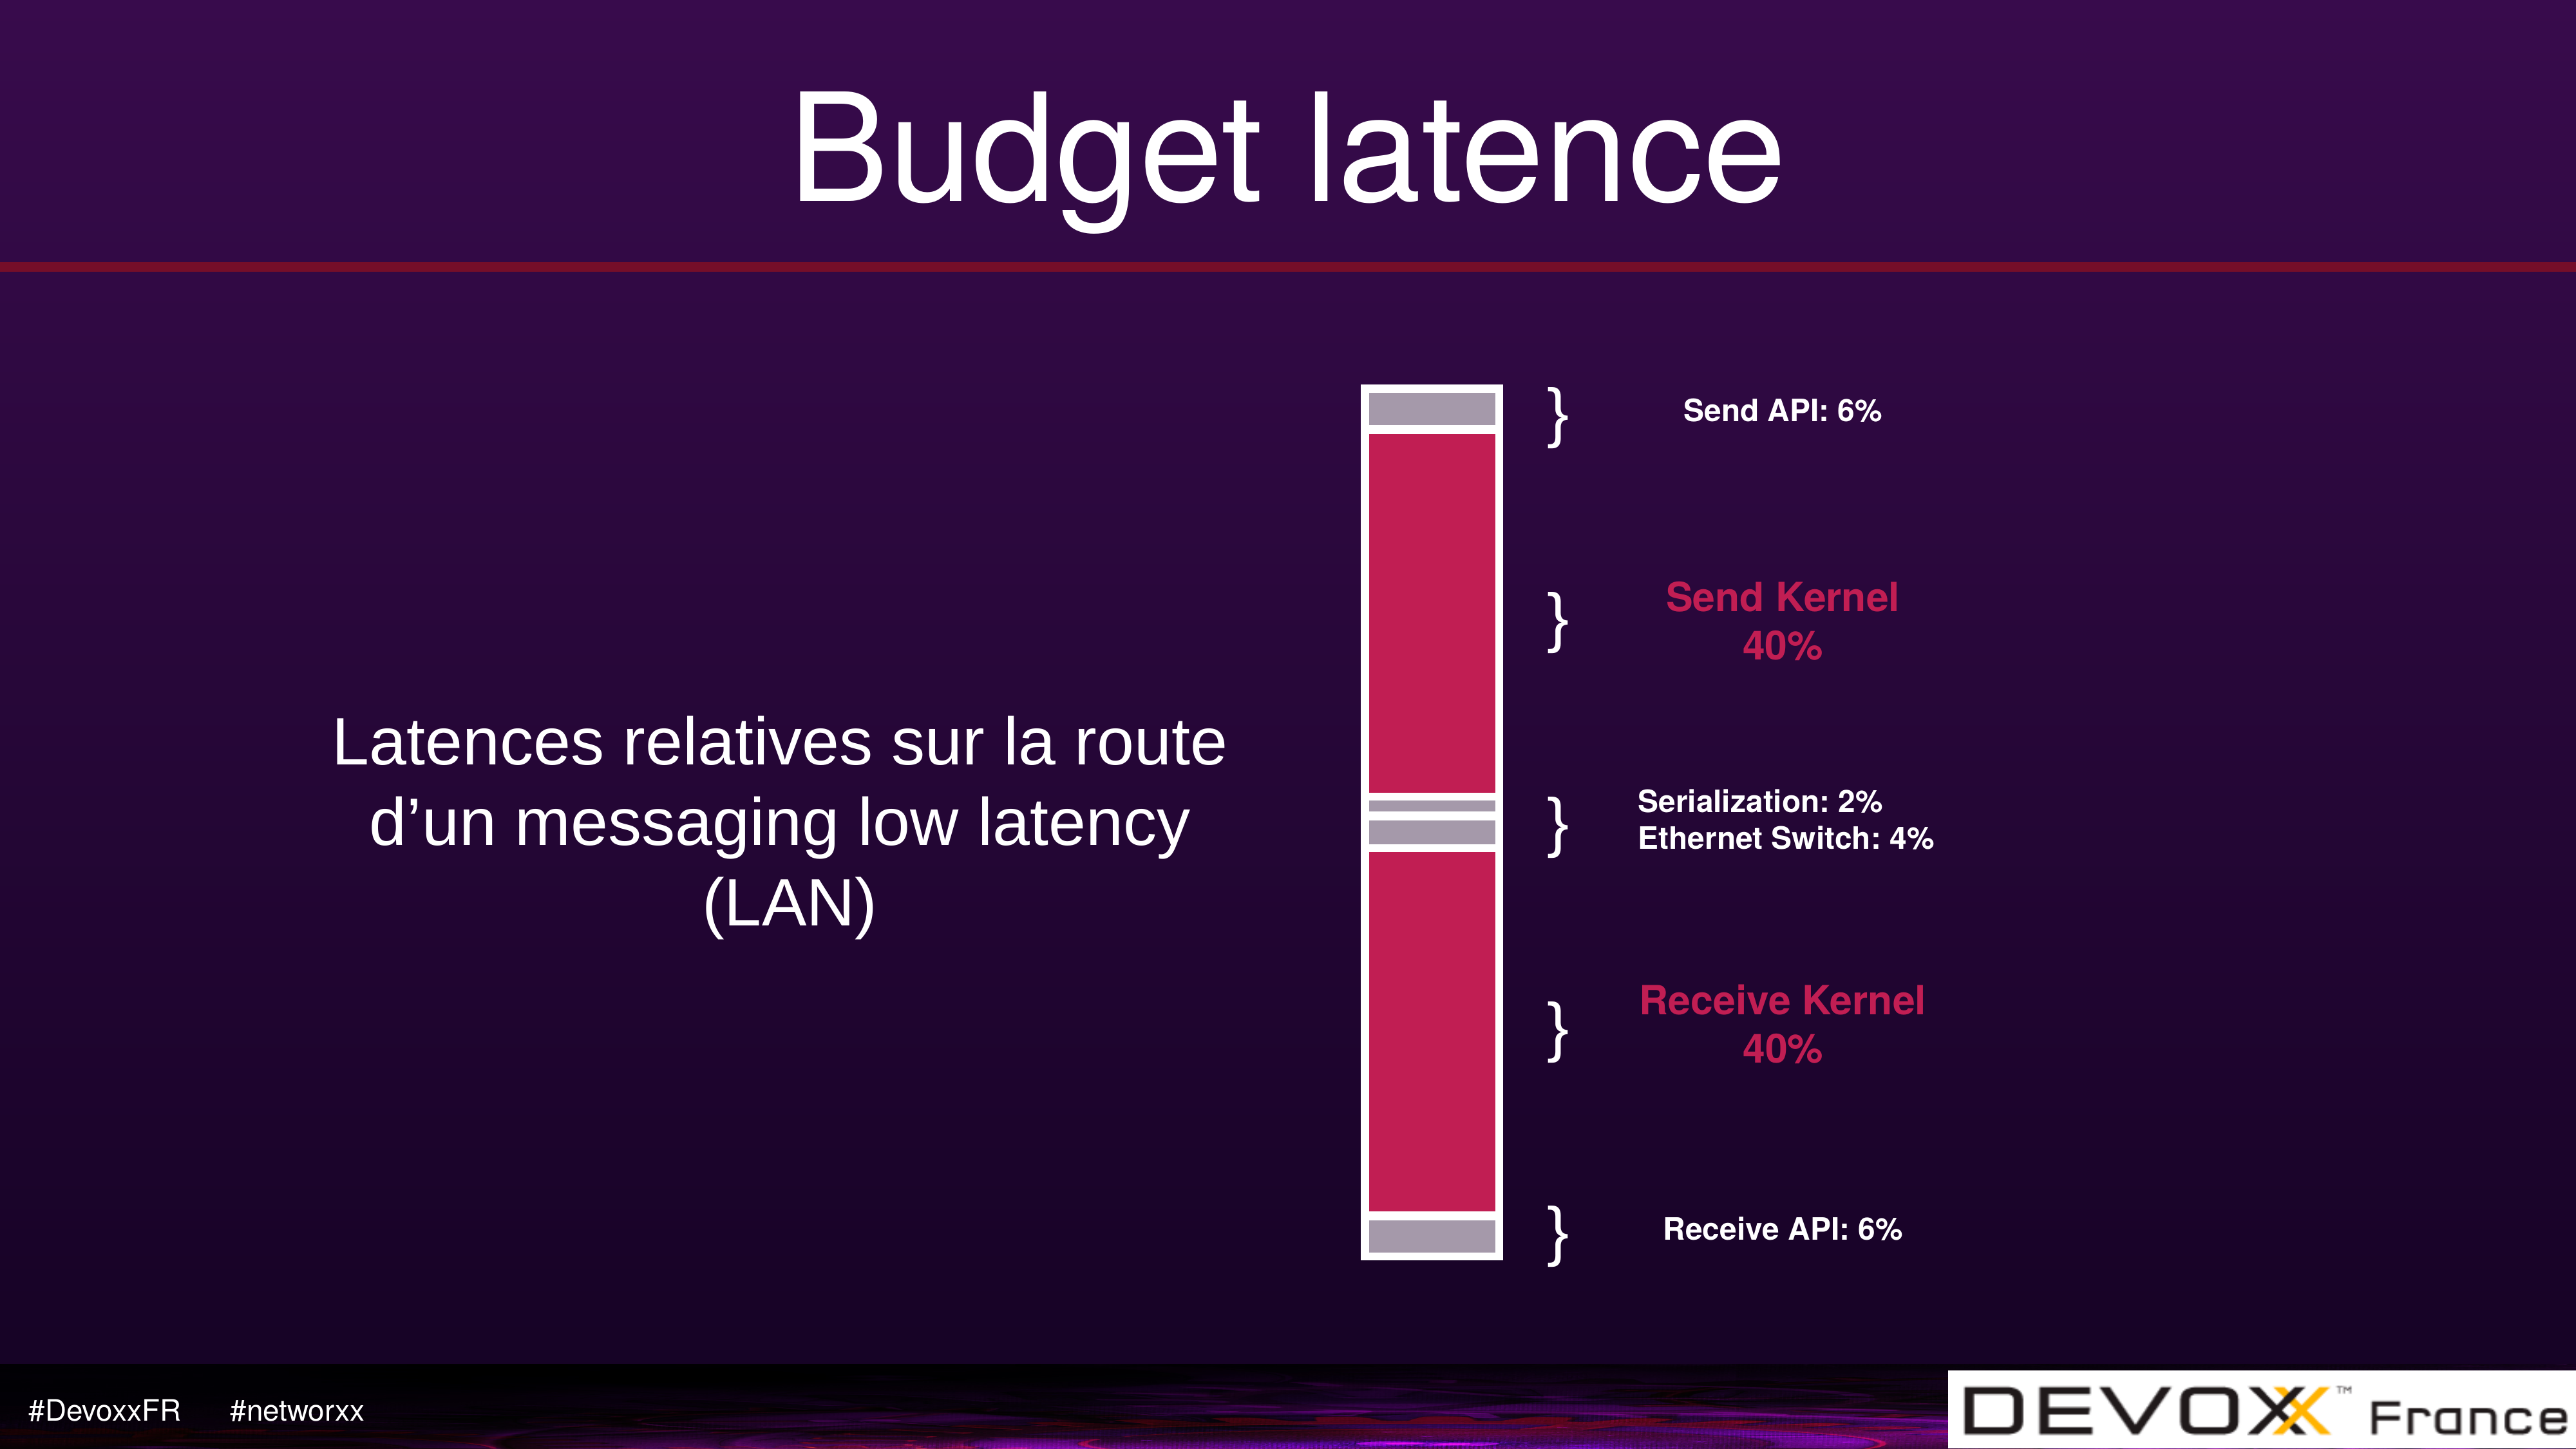

# Budget latence
}
Send API: 6%

Send Kernel
40%
}
Latences relatives sur la route
d’un messaging low latency
(LAN)
}
Serialization: 2%
Ethernet Switch: 4%

Receive Kernel
40%
}
}
Receive API: 6%